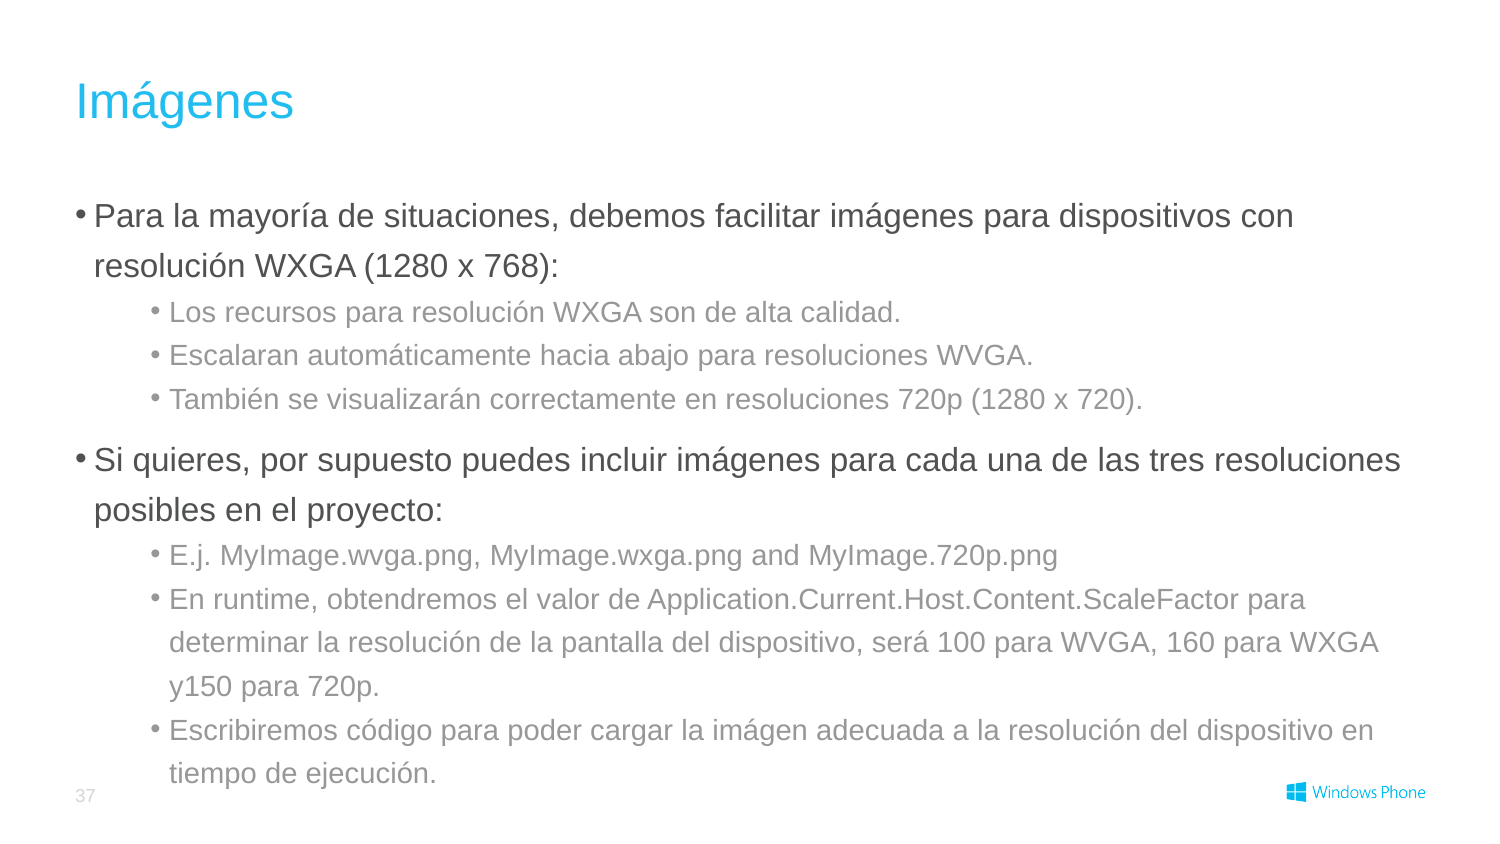

# Imágenes
Para la mayoría de situaciones, debemos facilitar imágenes para dispositivos con resolución WXGA (1280 x 768):
Los recursos para resolución WXGA son de alta calidad.
Escalaran automáticamente hacia abajo para resoluciones WVGA.
También se visualizarán correctamente en resoluciones 720p (1280 x 720).
Si quieres, por supuesto puedes incluir imágenes para cada una de las tres resoluciones posibles en el proyecto:
E.j. MyImage.wvga.png, MyImage.wxga.png and MyImage.720p.png
En runtime, obtendremos el valor de Application.Current.Host.Content.ScaleFactor para determinar la resolución de la pantalla del dispositivo, será 100 para WVGA, 160 para WXGA y150 para 720p.
Escribiremos código para poder cargar la imágen adecuada a la resolución del dispositivo en tiempo de ejecución.
37